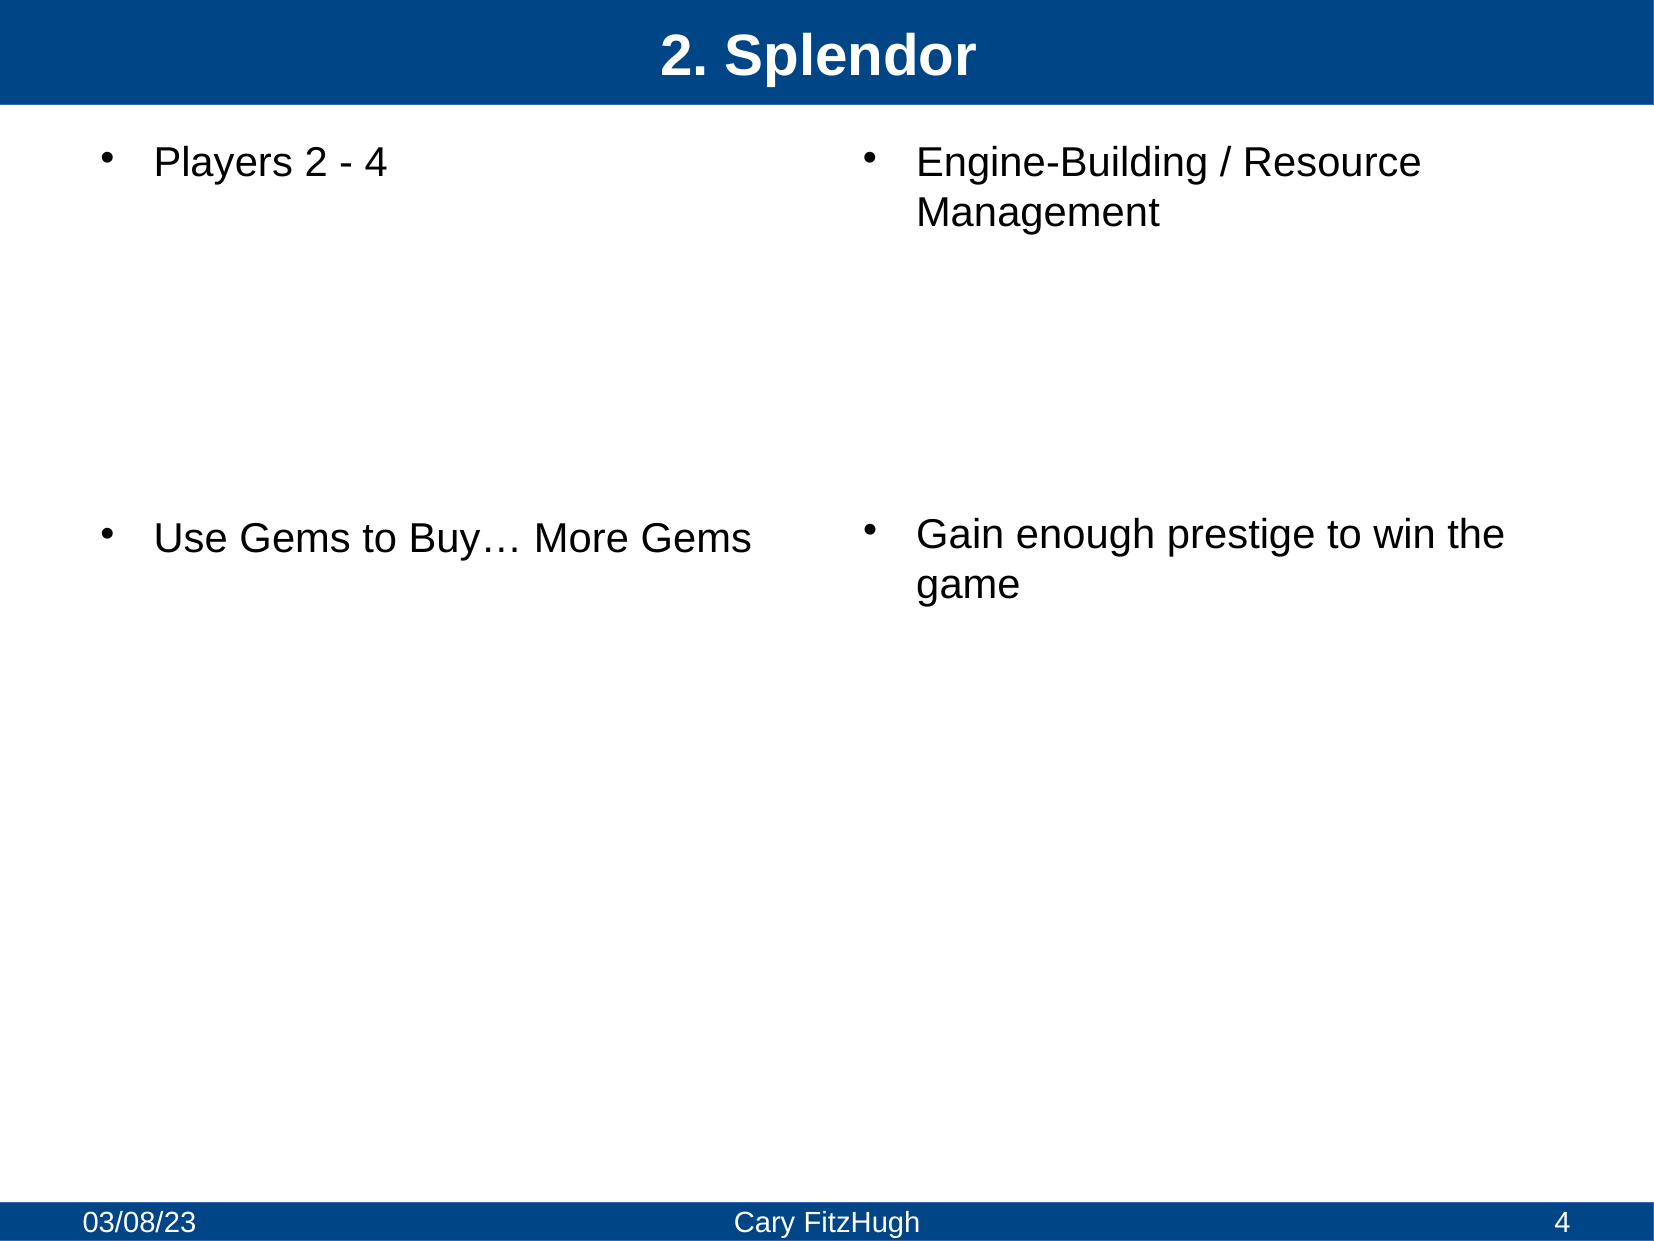

# 2. Splendor
Players 2 - 4
Engine-Building / Resource Management
Gain enough prestige to win the game
Use Gems to Buy… More Gems
03/08/23
Cary FitzHugh
4